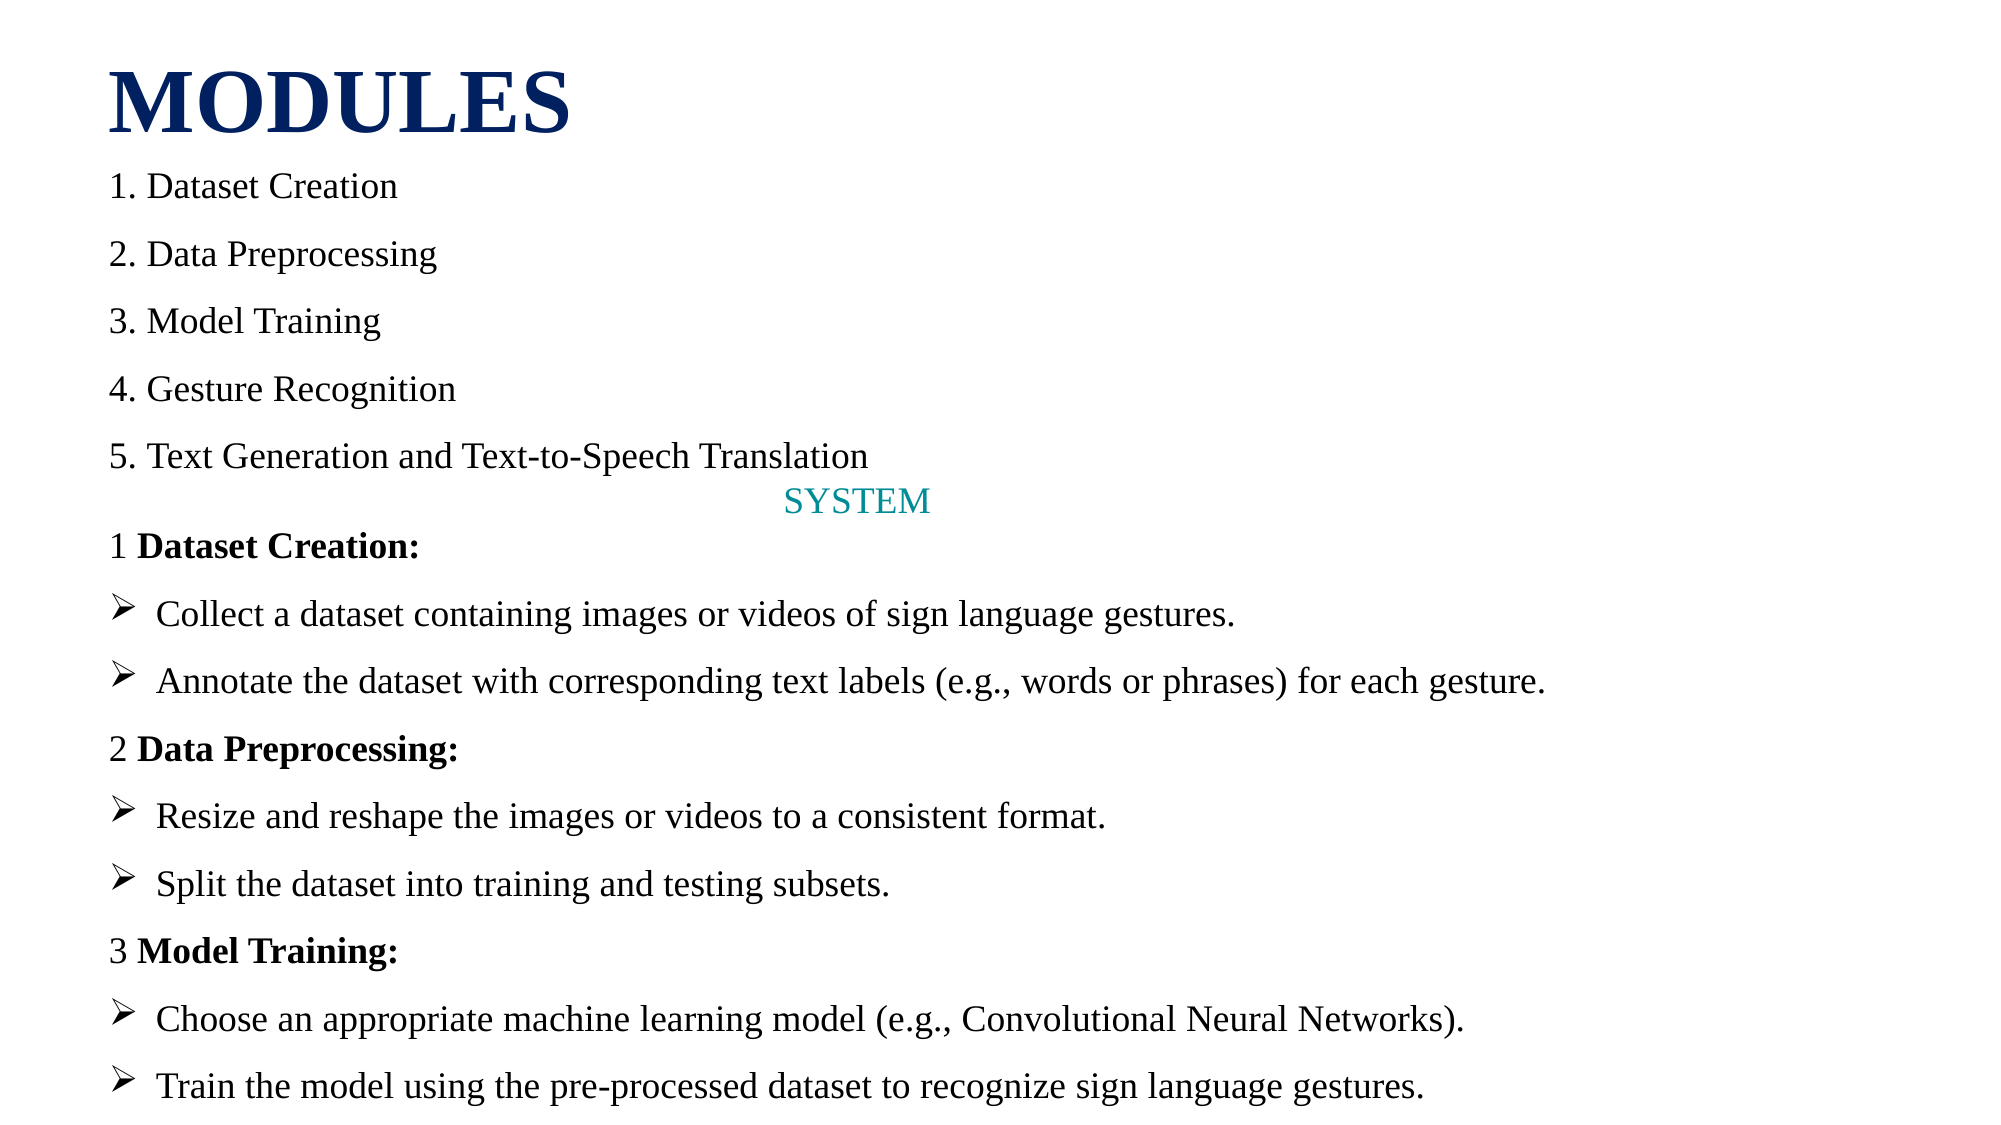

MODULES

1. Dataset Creation
2. Data Preprocessing
3. Model Training
4. Gesture Recognition
5. Text Generation and Text-to-Speech Translation
                                                                       SYSTEM
1 Dataset Creation:
Collect a dataset containing images or videos of sign language gestures.
Annotate the dataset with corresponding text labels (e.g., words or phrases) for each gesture.
2 Data Preprocessing:
Resize and reshape the images or videos to a consistent format.
Split the dataset into training and testing subsets.
3 Model Training:
Choose an appropriate machine learning model (e.g., Convolutional Neural Networks).
Train the model using the pre-processed dataset to recognize sign language gestures.

2/2/20XX
PRESENTATION TITLE
12